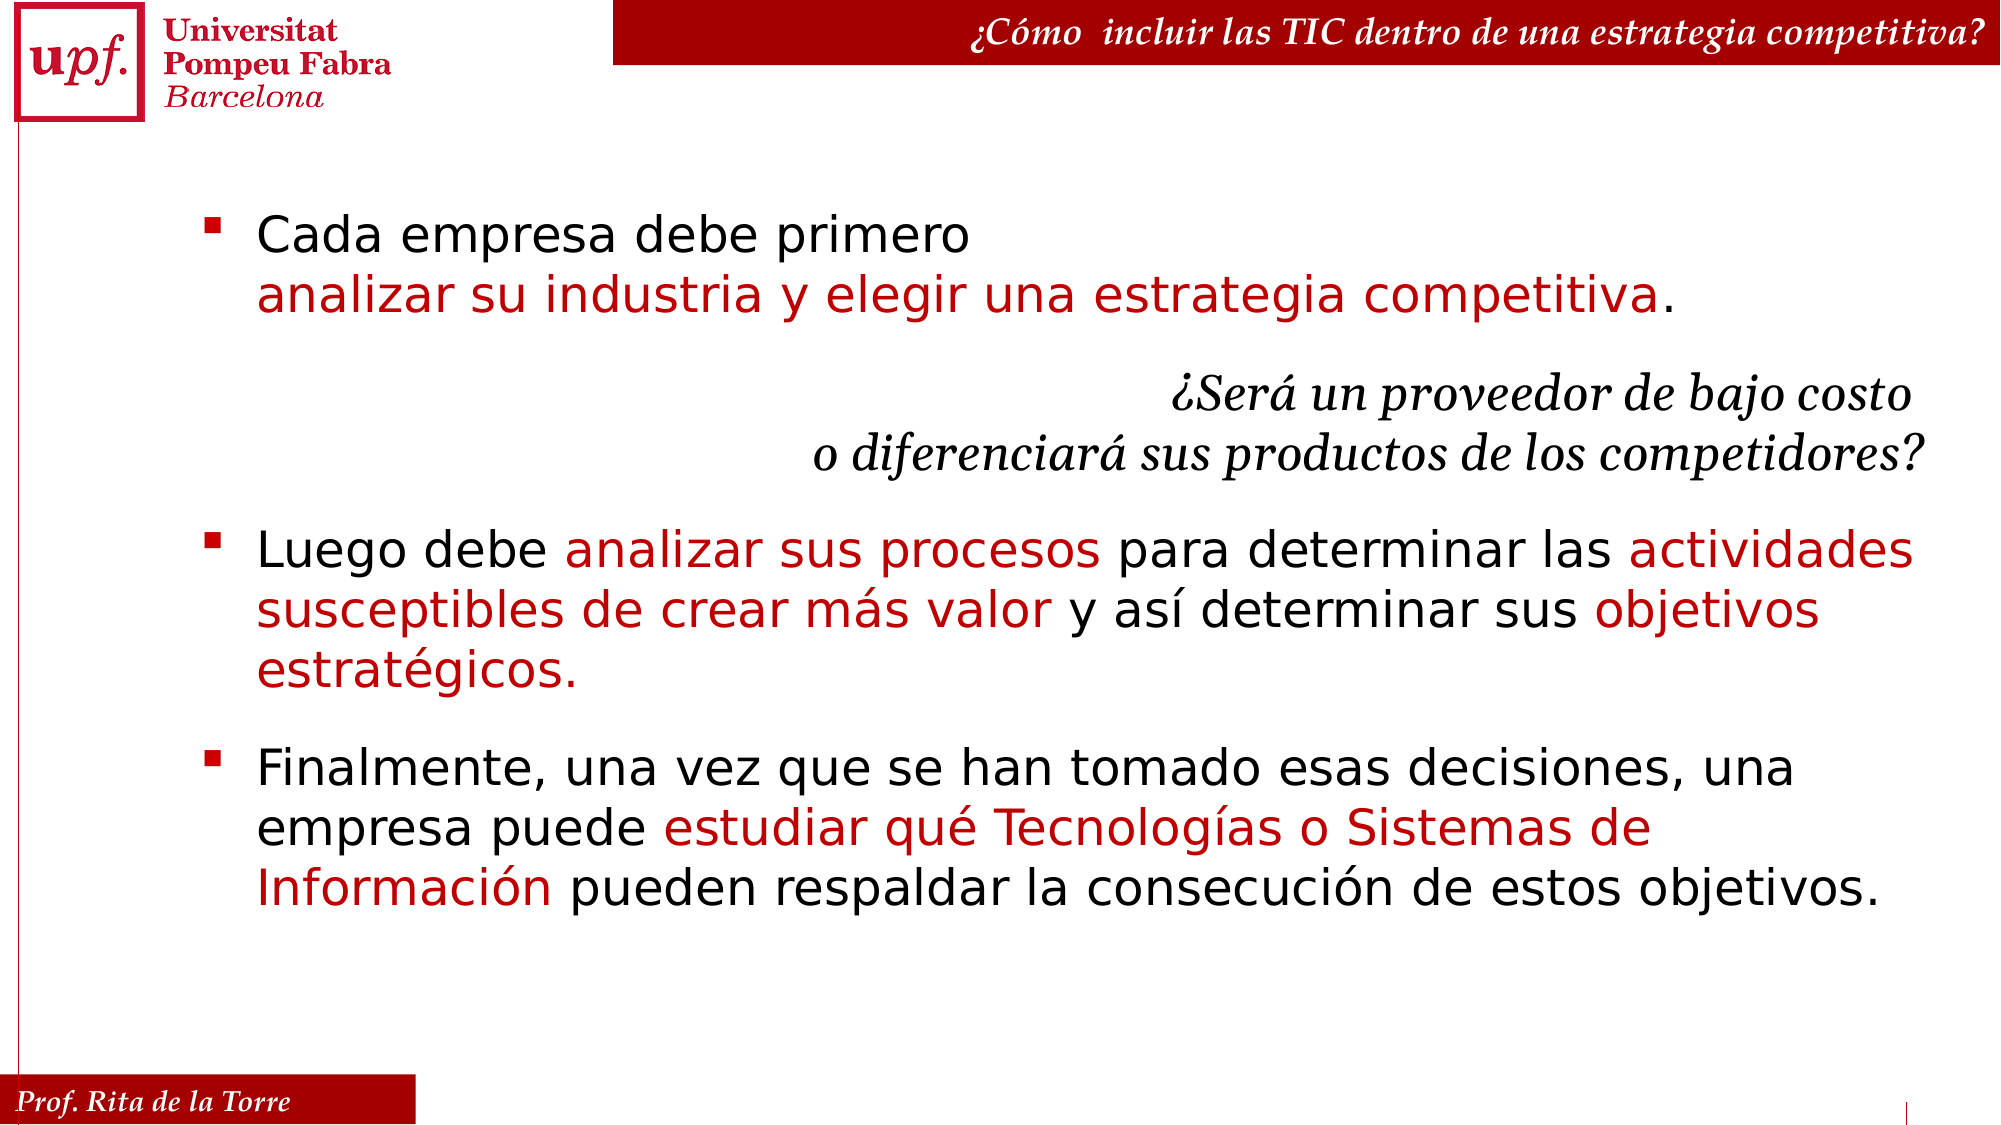

# ¿Cómo  incluir las TIC dentro de una estrategia competitiva?
Cada empresa debe primero
analizar su industria y elegir una estrategia competitiva.
	¿Será un proveedor de bajo costo
o diferenciará sus productos de los competidores?
Luego debe analizar sus procesos para determinar las actividades susceptibles de crear más valor y así determinar sus objetivos estratégicos.
Finalmente, una vez que se han tomado esas decisiones, una empresa puede estudiar qué Tecnologías o Sistemas de Información pueden respaldar la consecución de estos objetivos.